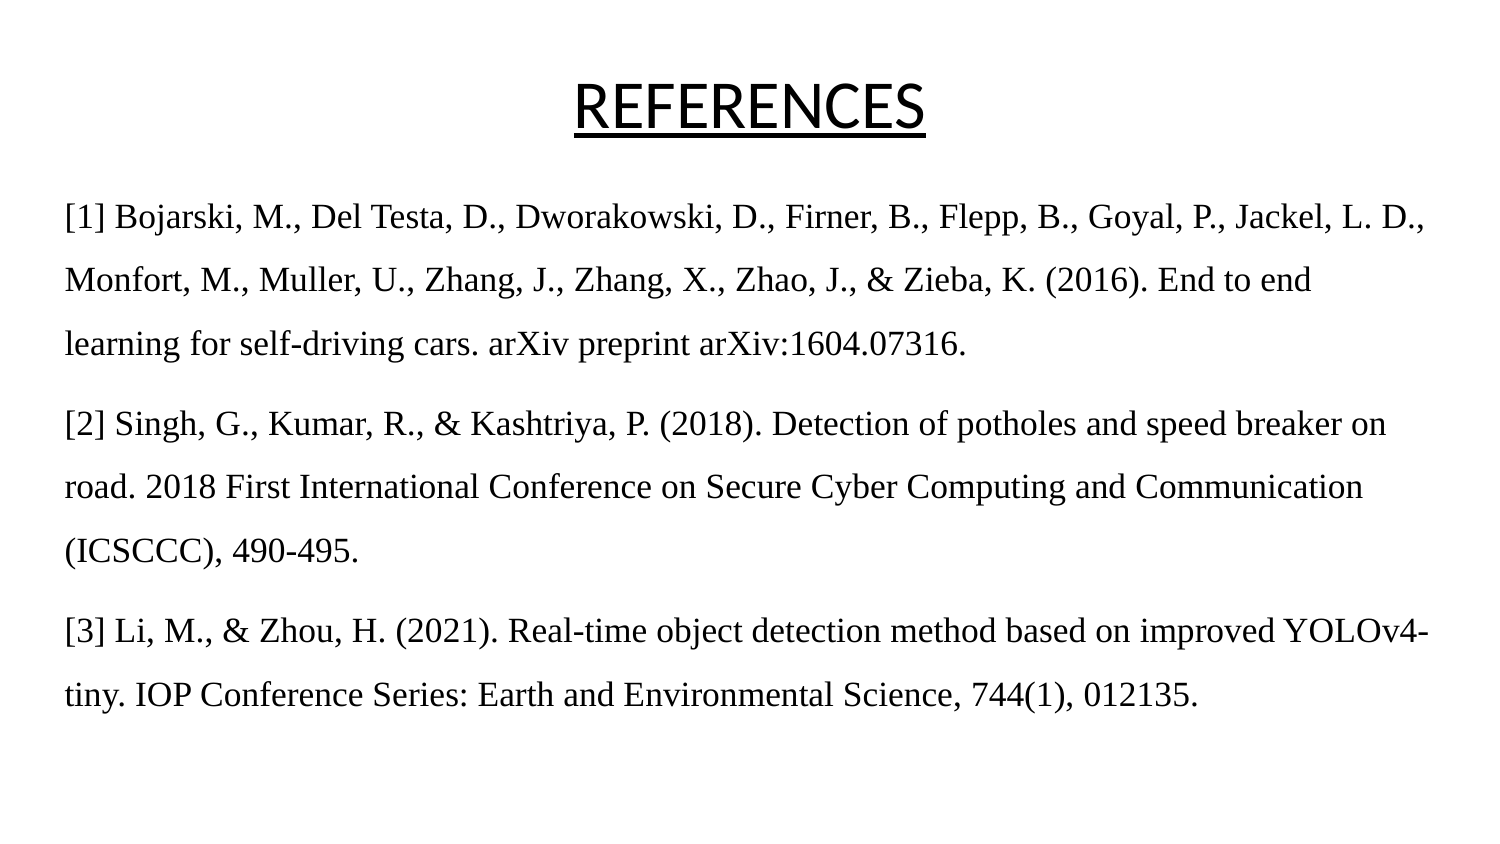

# REFERENCES
[1] Bojarski, M., Del Testa, D., Dworakowski, D., Firner, B., Flepp, B., Goyal, P., Jackel, L. D., Monfort, M., Muller, U., Zhang, J., Zhang, X., Zhao, J., & Zieba, K. (2016). End to end learning for self-driving cars. arXiv preprint arXiv:1604.07316.
[2] Singh, G., Kumar, R., & Kashtriya, P. (2018). Detection of potholes and speed breaker on road. 2018 First International Conference on Secure Cyber Computing and Communication (ICSCCC), 490-495.
[3] Li, M., & Zhou, H. (2021). Real-time object detection method based on improved YOLOv4-tiny. IOP Conference Series: Earth and Environmental Science, 744(1), 012135.